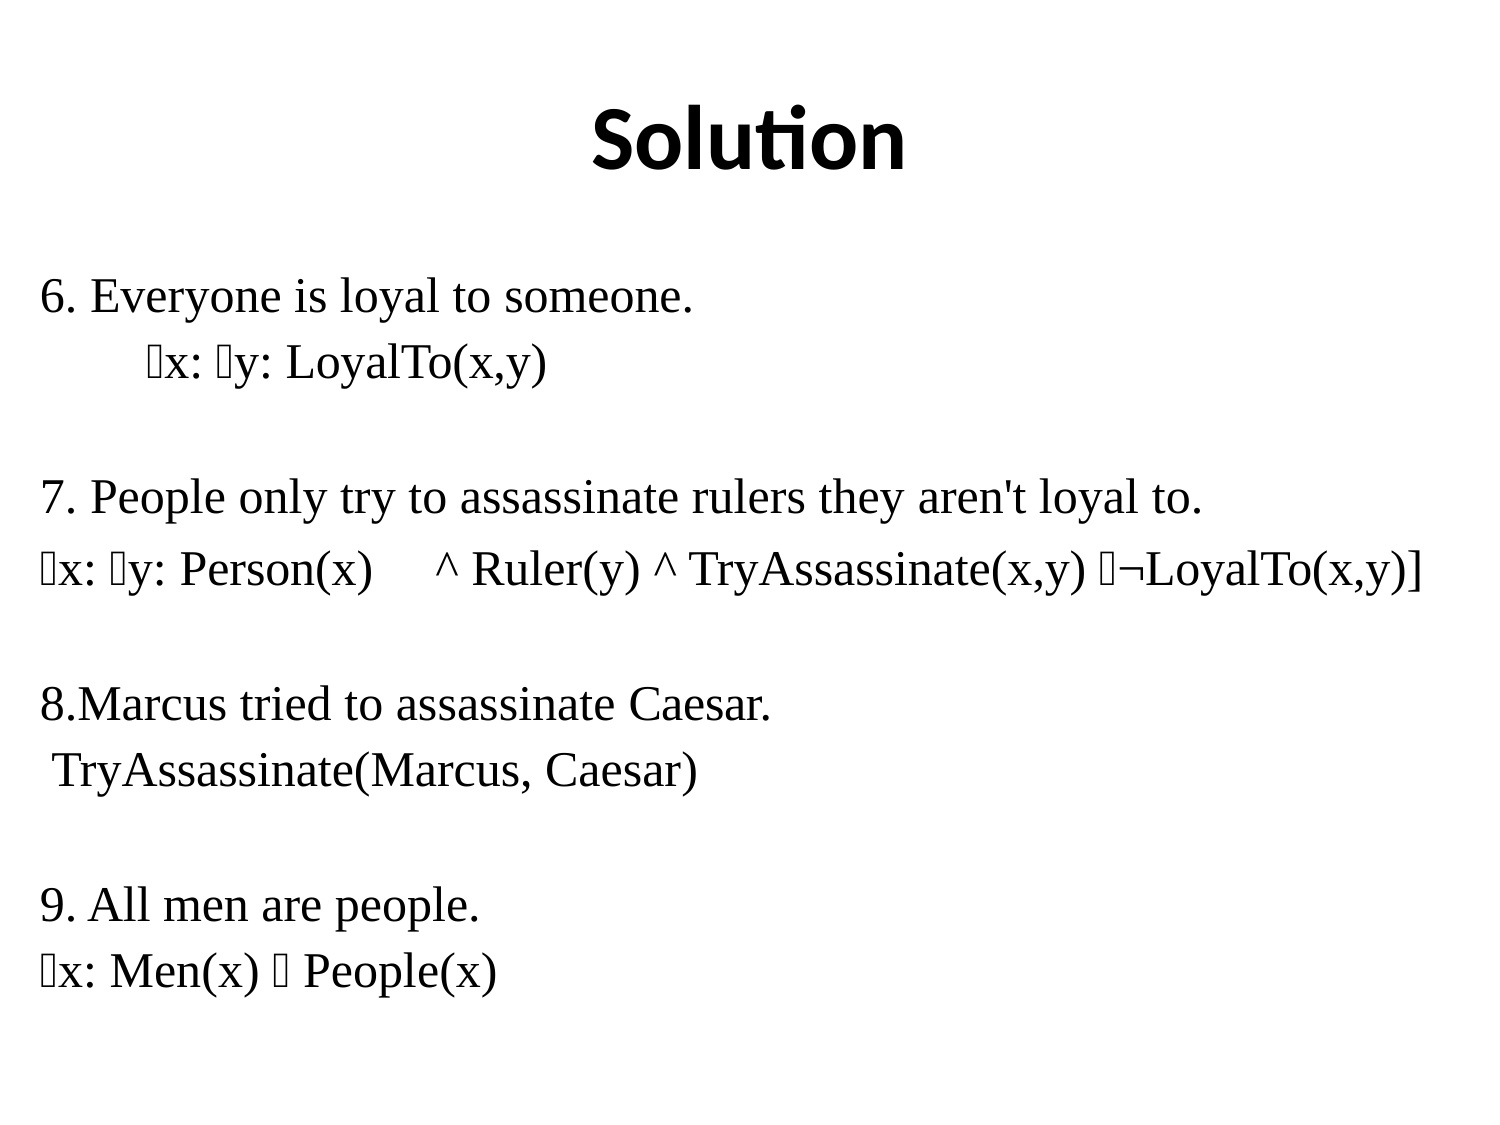

# Solution
Everyone is loyal to someone.
∀x: ∃y: LoyalTo(x,y)

People only try to assassinate rulers they aren't loyal to.
∀x: ∀y: Person(x)	^ Ruler(y) ^ TryAssassinate(x,y) →¬LoyalTo(x,y)]

Marcus tried to assassinate Caesar.  TryAssassinate(Marcus, Caesar)

All men are people.
∀x: Men(x) → People(x)